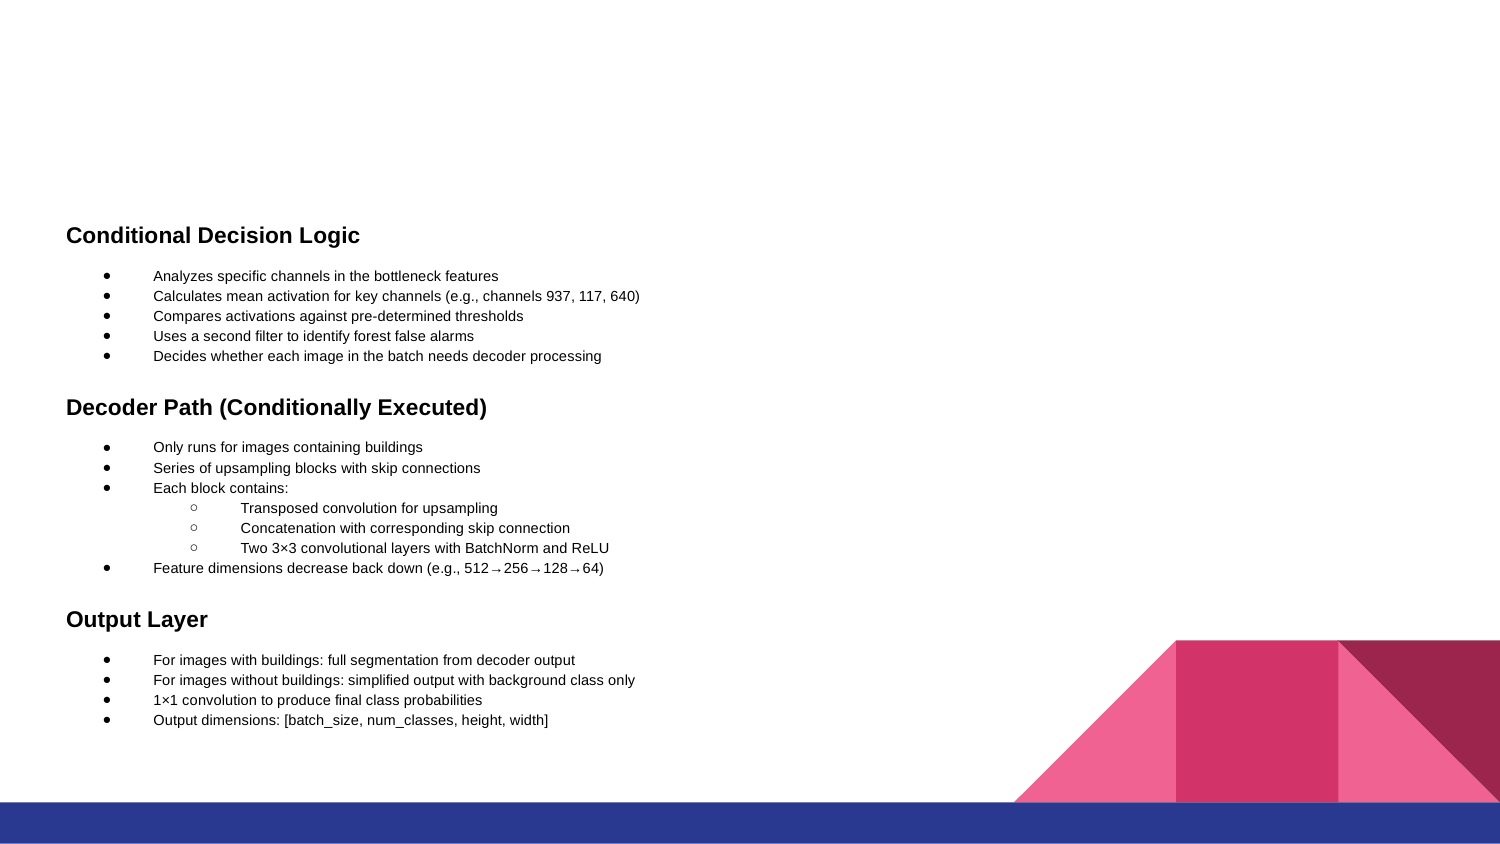

#
Conditional Decision Logic
Analyzes specific channels in the bottleneck features
Calculates mean activation for key channels (e.g., channels 937, 117, 640)
Compares activations against pre-determined thresholds
Uses a second filter to identify forest false alarms
Decides whether each image in the batch needs decoder processing
Decoder Path (Conditionally Executed)
Only runs for images containing buildings
Series of upsampling blocks with skip connections
Each block contains:
Transposed convolution for upsampling
Concatenation with corresponding skip connection
Two 3×3 convolutional layers with BatchNorm and ReLU
Feature dimensions decrease back down (e.g., 512→256→128→64)
Output Layer
For images with buildings: full segmentation from decoder output
For images without buildings: simplified output with background class only
1×1 convolution to produce final class probabilities
Output dimensions: [batch_size, num_classes, height, width]